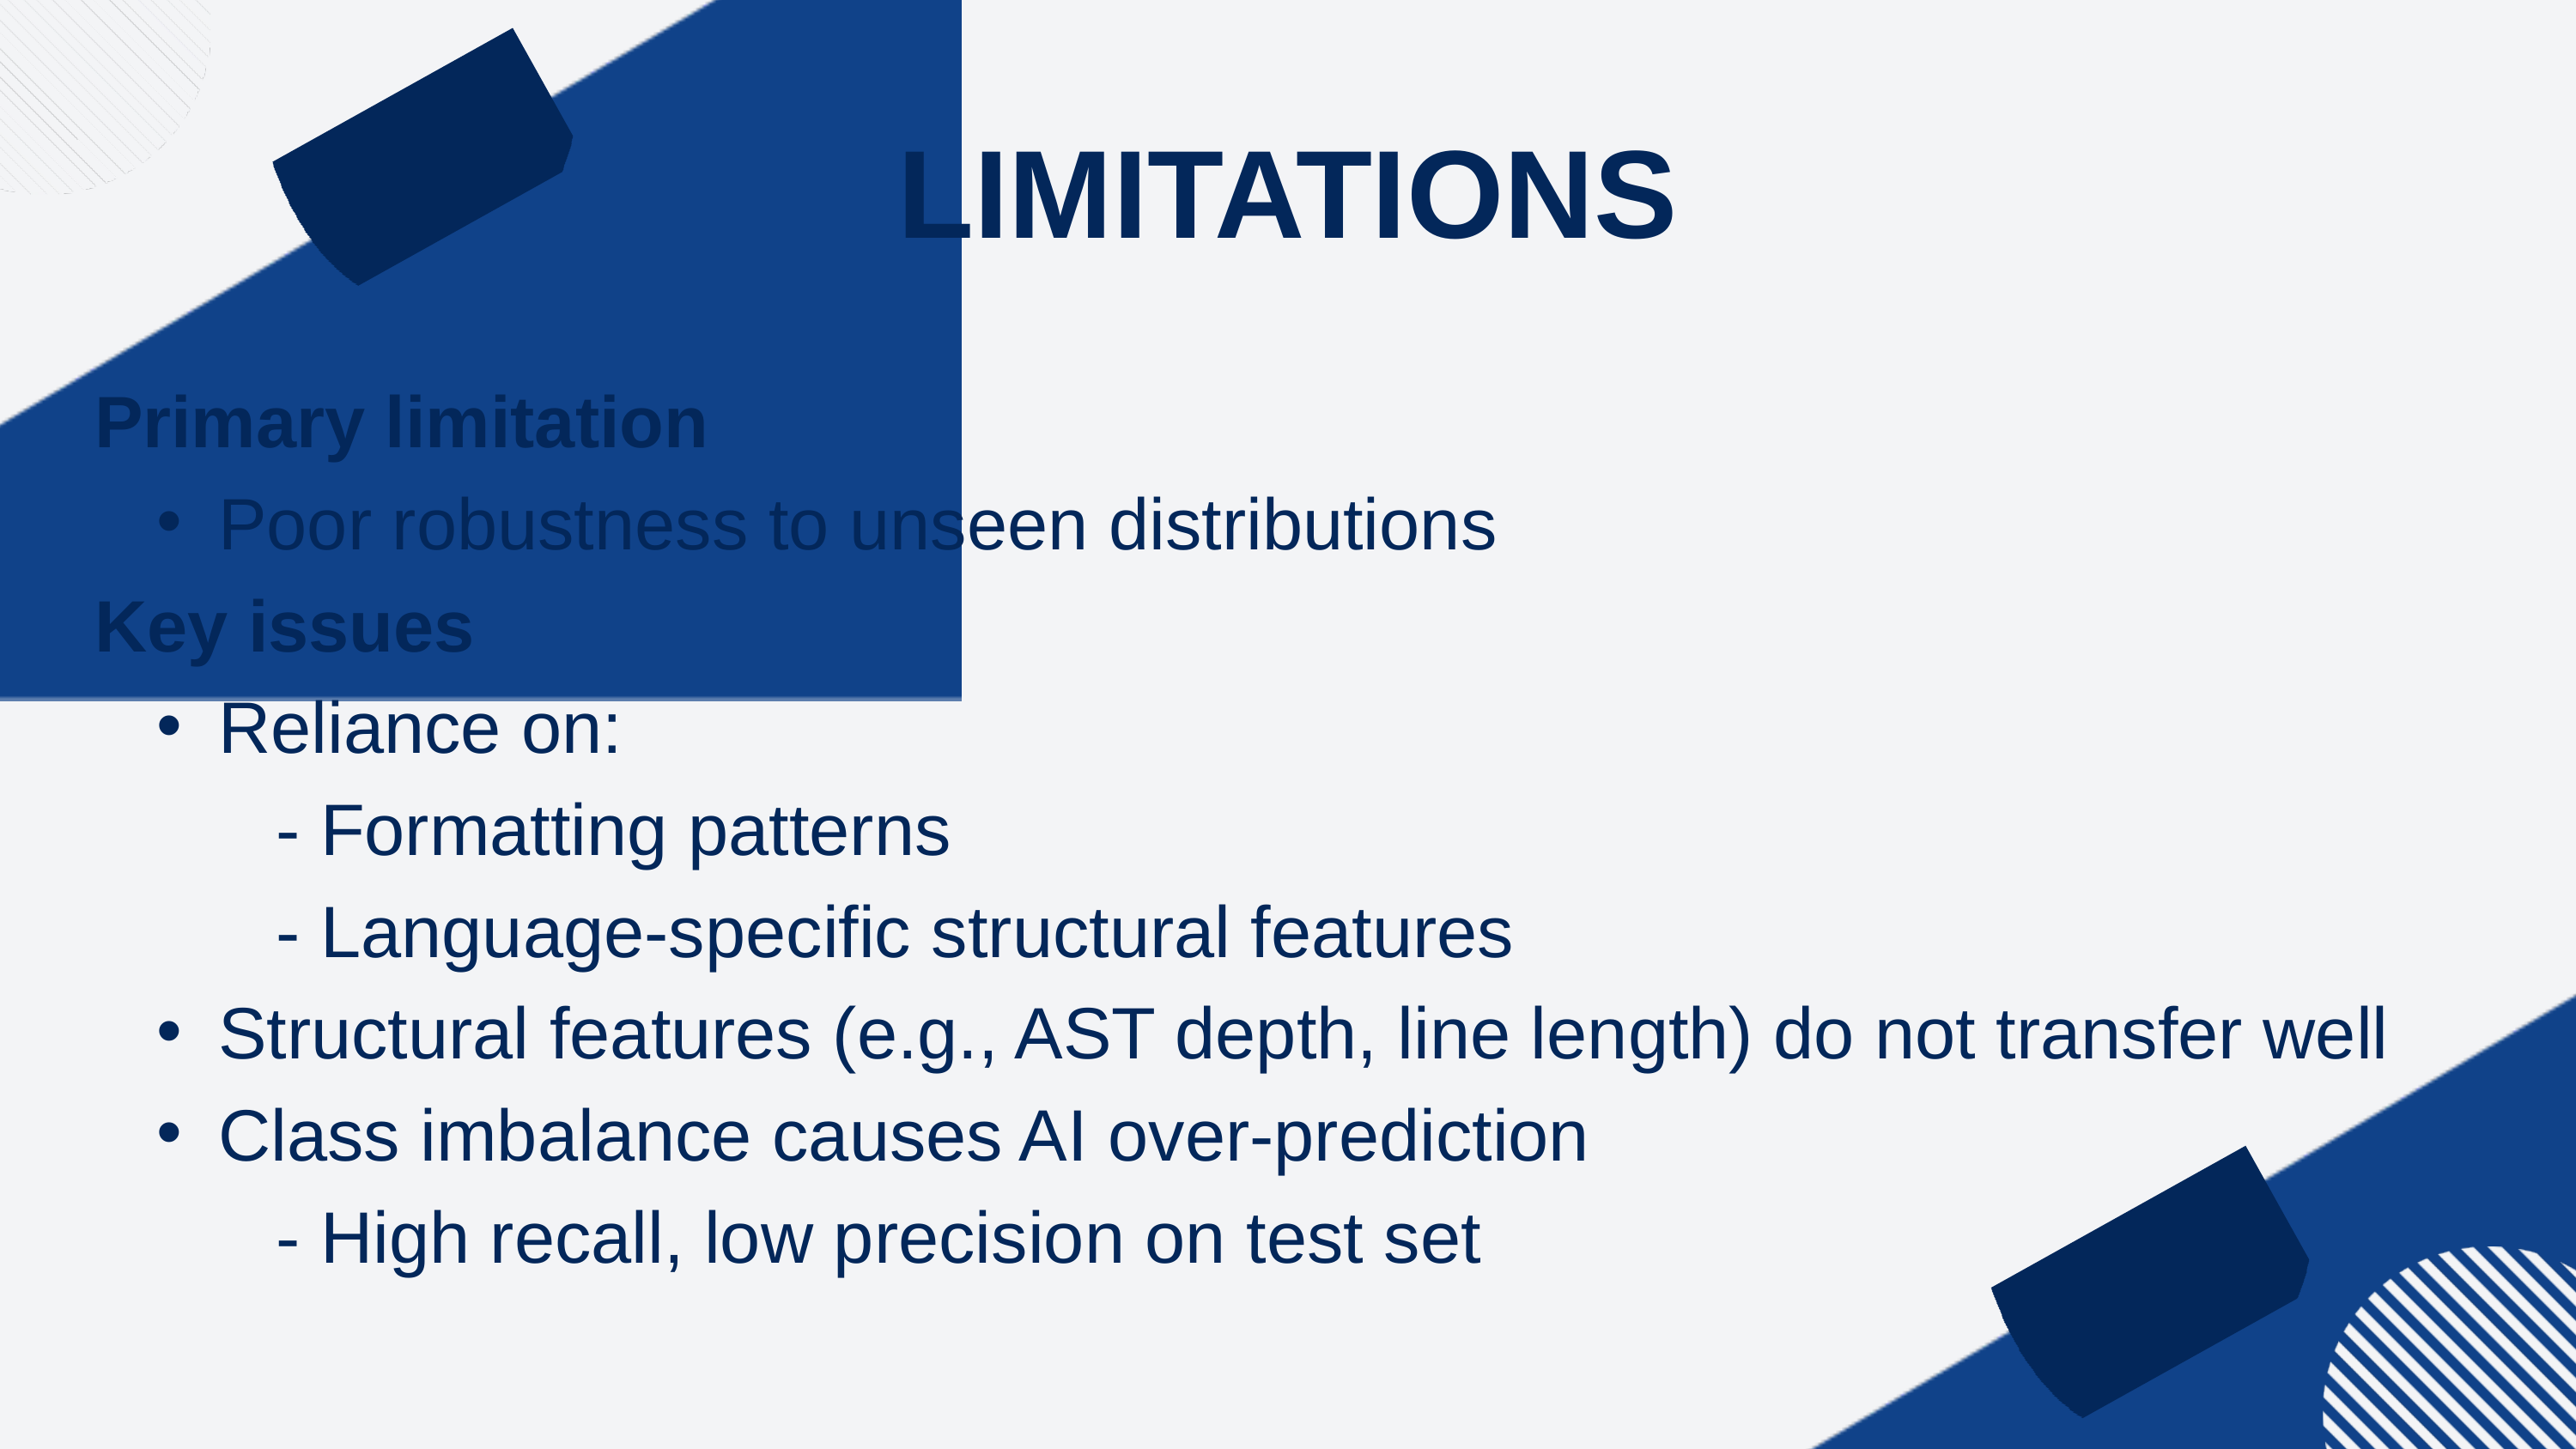

LIMITATIONS

Primary limitation
Poor robustness to unseen distributions
Key issues
Reliance on:
         - Formatting patterns
         - Language-specific structural features
Structural features (e.g., AST depth, line length) do not transfer well
Class imbalance causes AI over-prediction
         - High recall, low precision on test set